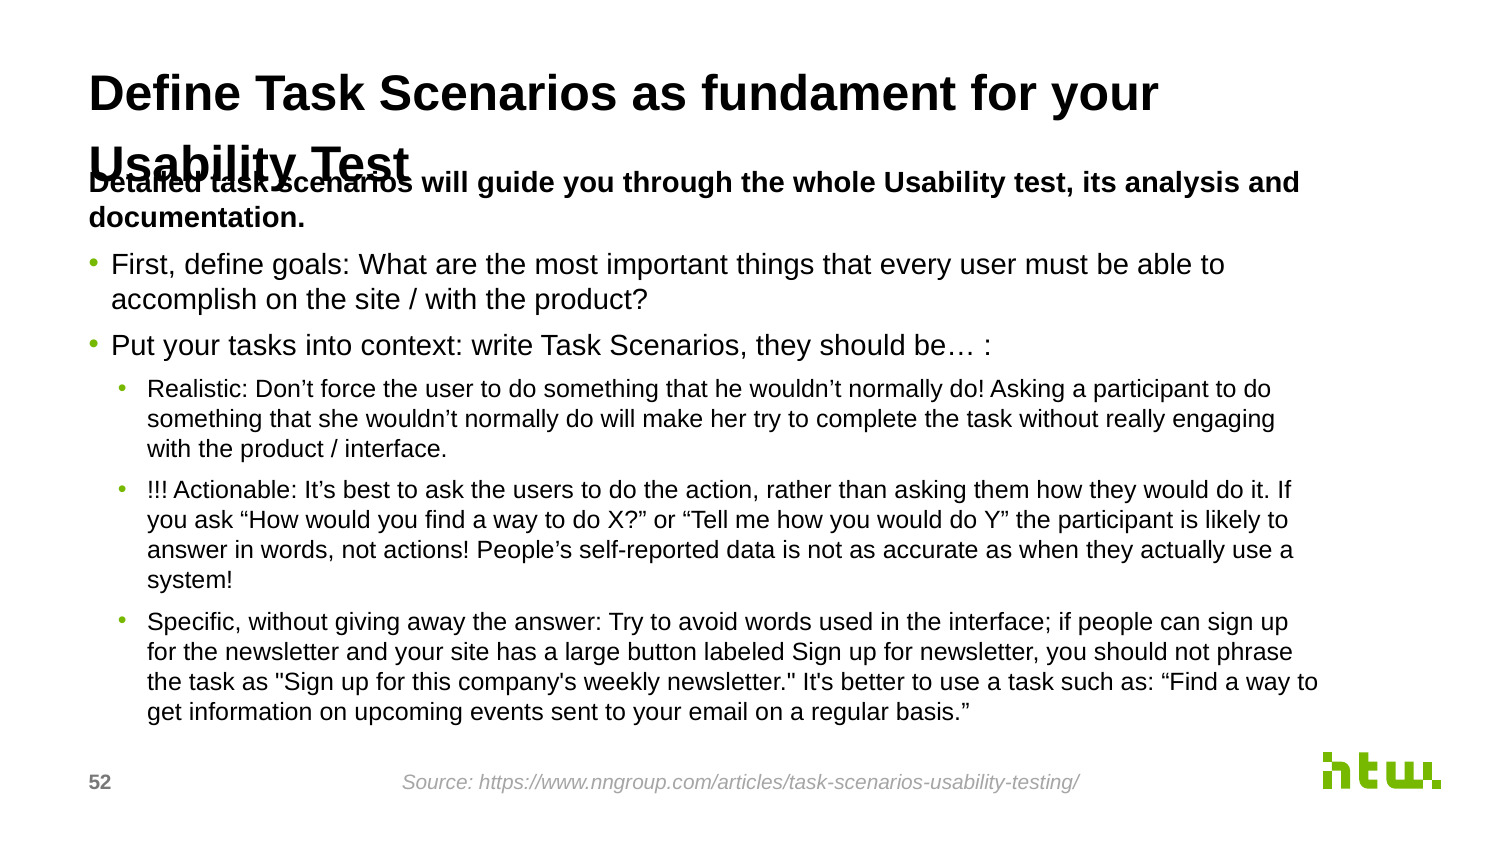

# Define Task Scenarios as fundament for your Usability Test
Detailed task scenarios will guide you through the whole Usability test, its analysis and documentation.
First, define goals: What are the most important things that every user must be able to accomplish on the site / with the product?
Put your tasks into context: write Task Scenarios, they should be… :
Realistic: Don’t force the user to do something that he wouldn’t normally do! Asking a participant to do something that she wouldn’t normally do will make her try to complete the task without really engaging with the product / interface.
!!! Actionable: It’s best to ask the users to do the action, rather than asking them how they would do it. If you ask “How would you find a way to do X?” or “Tell me how you would do Y” the participant is likely to answer in words, not actions! People’s self-reported data is not as accurate as when they actually use a system!
Specific, without giving away the answer: Try to avoid words used in the interface; if people can sign up for the newsletter and your site has a large button labeled Sign up for newsletter, you should not phrase the task as "Sign up for this company's weekly newsletter." It's better to use a task such as: “Find a way to get information on upcoming events sent to your email on a regular basis.”

52
Source: https://www.nngroup.com/articles/task-scenarios-usability-testing/